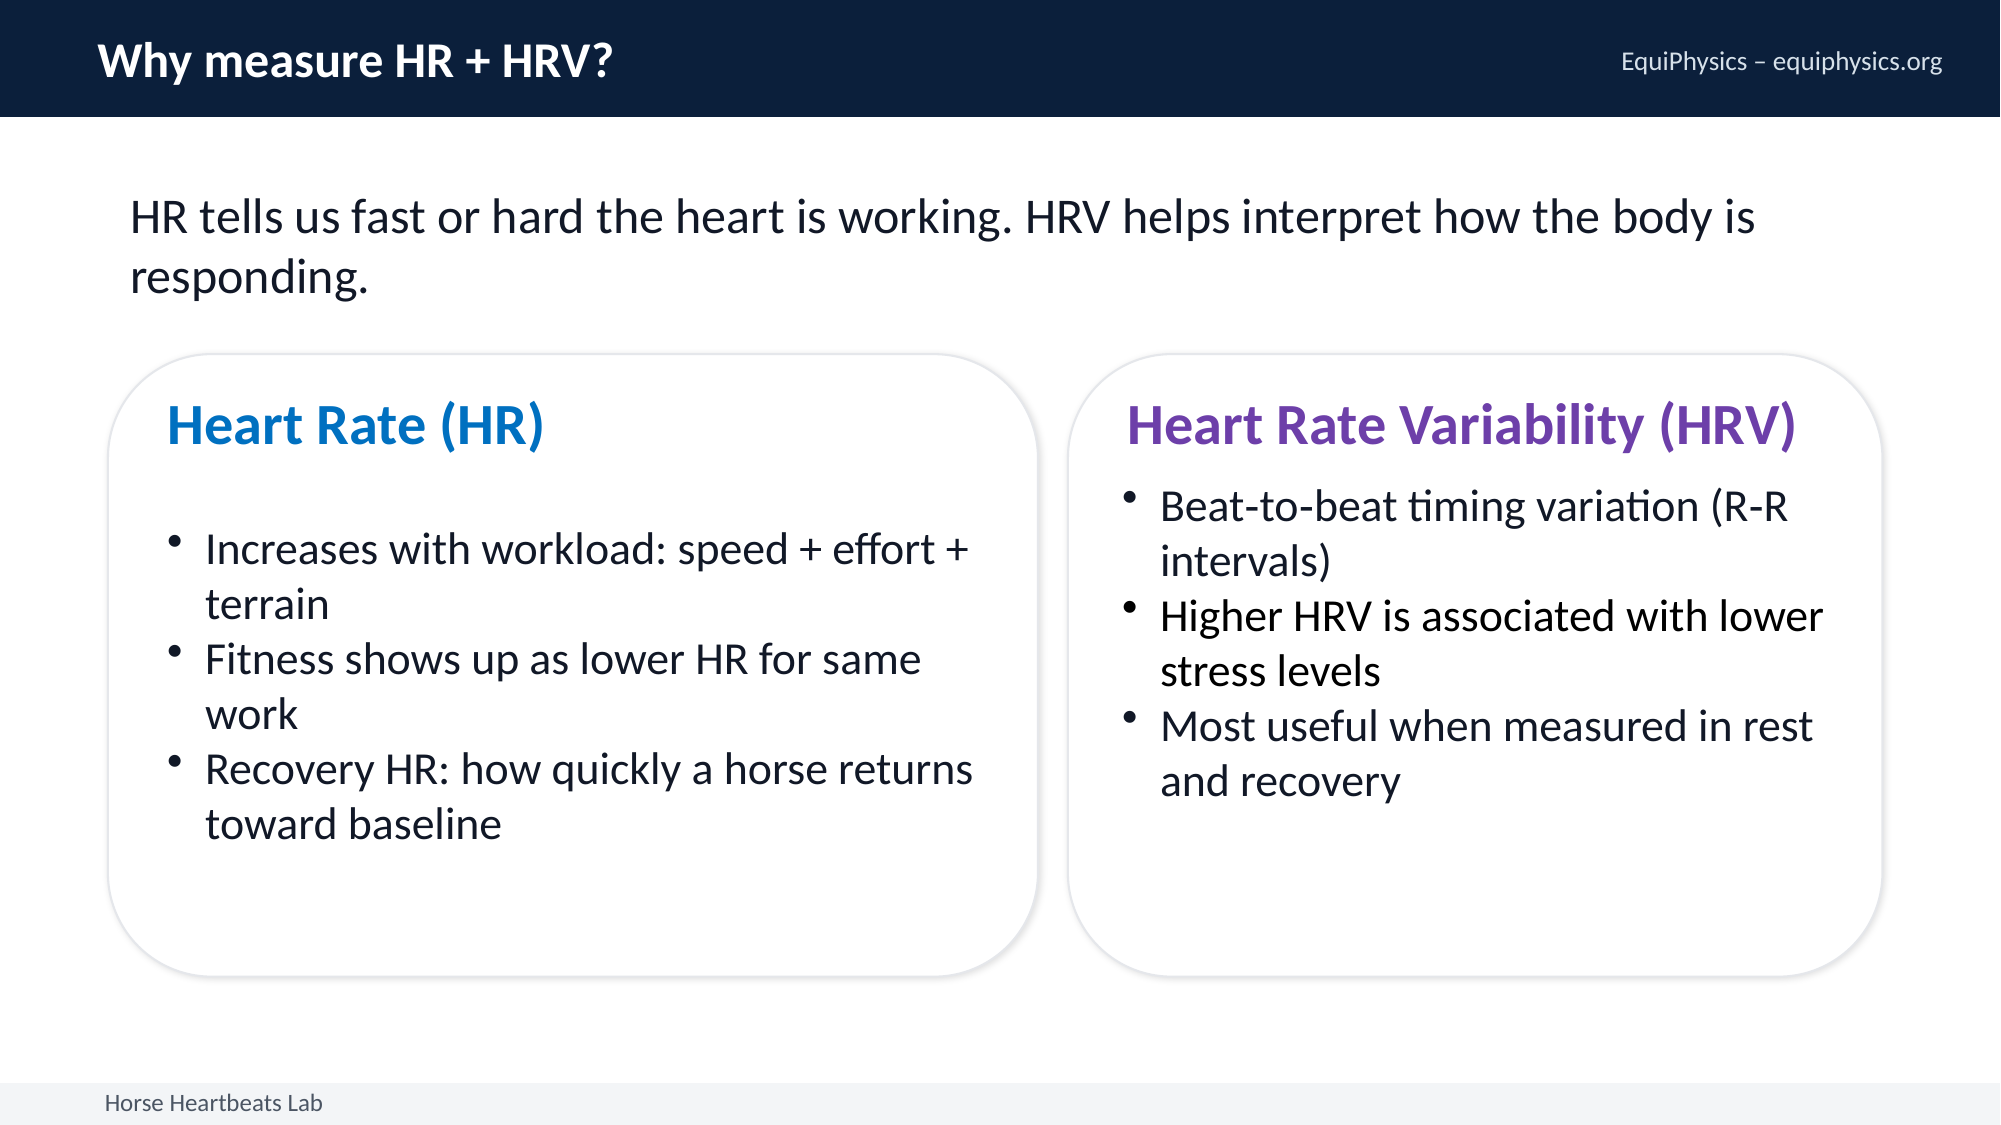

Why measure HR + HRV?
EquiPhysics – equiphysics.org
HR tells us fast or hard the heart is working. HRV helps interpret how the body is responding.

Heart Rate (HR)
Heart Rate Variability (HRV)
Beat‑to‑beat timing variation (R‑R intervals)
Higher HRV is associated with lower stress levels
Most useful when measured in rest and recovery
Increases with workload: speed + effort + terrain
Fitness shows up as lower HR for same work
Recovery HR: how quickly a horse returns toward baseline

Horse Heartbeats Lab